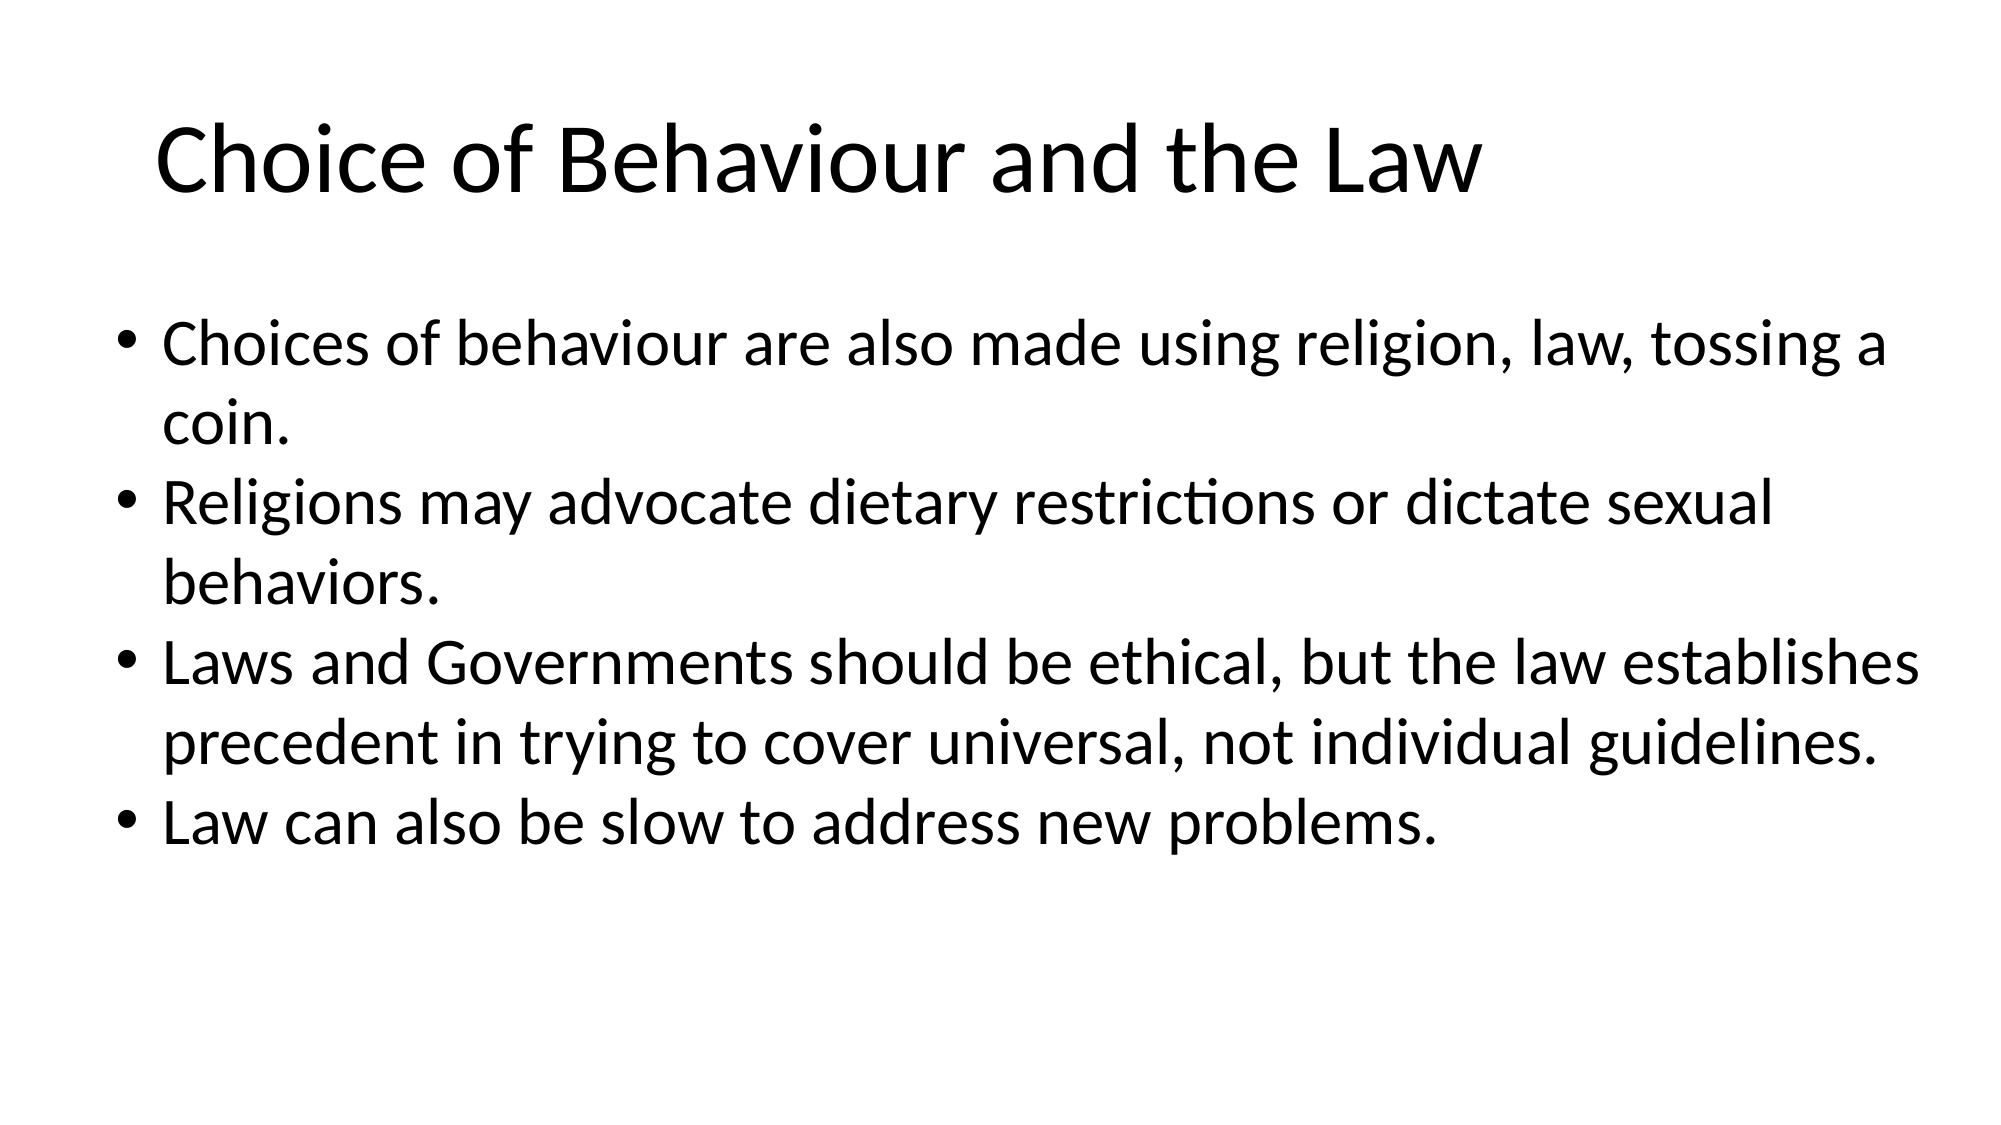

Choice of Behaviour and the Law

Choices of behaviour are also made using religion, law, tossing a coin.
Religions may advocate dietary restrictions or dictate sexual behaviors.
Laws and Governments should be ethical, but the law establishes precedent in trying to cover universal, not individual guidelines.
Law can also be slow to address new problems.